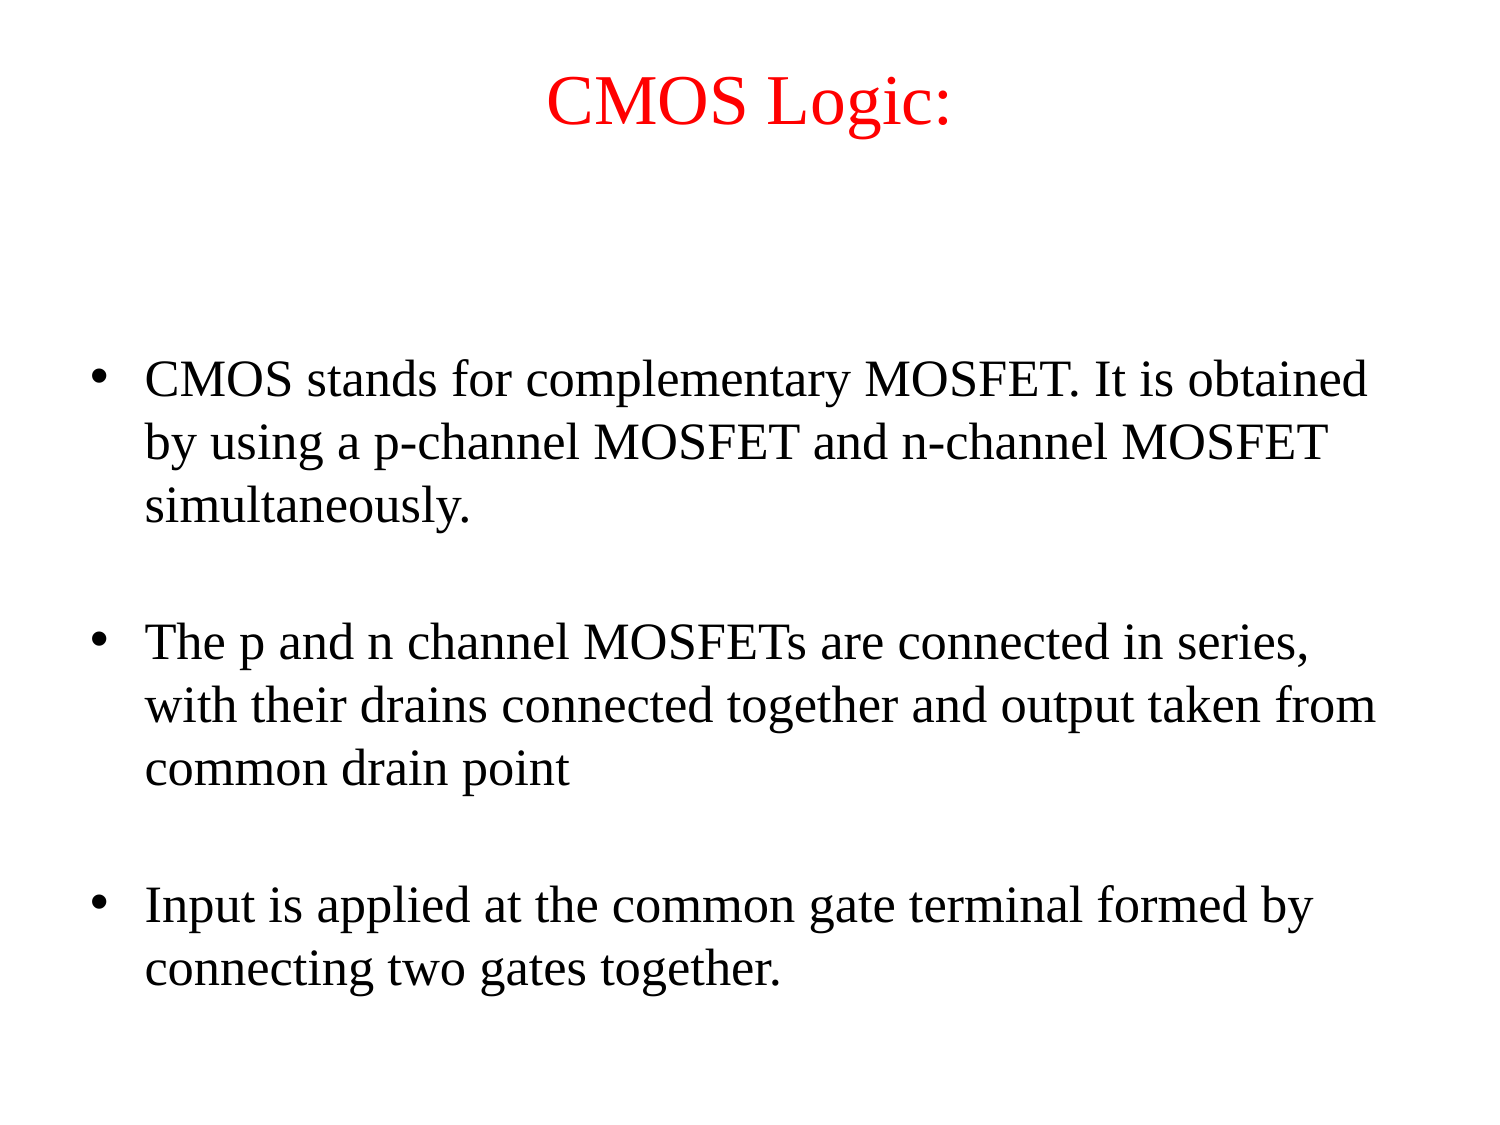

# CMOS Logic:

CMOS stands for complementary MOSFET. It is obtained by using a p-channel MOSFET and n-channel MOSFET simultaneously.
The p and n channel MOSFETs are connected in series, with their drains connected together and output taken from common drain point
Input is applied at the common gate terminal formed by connecting two gates together.